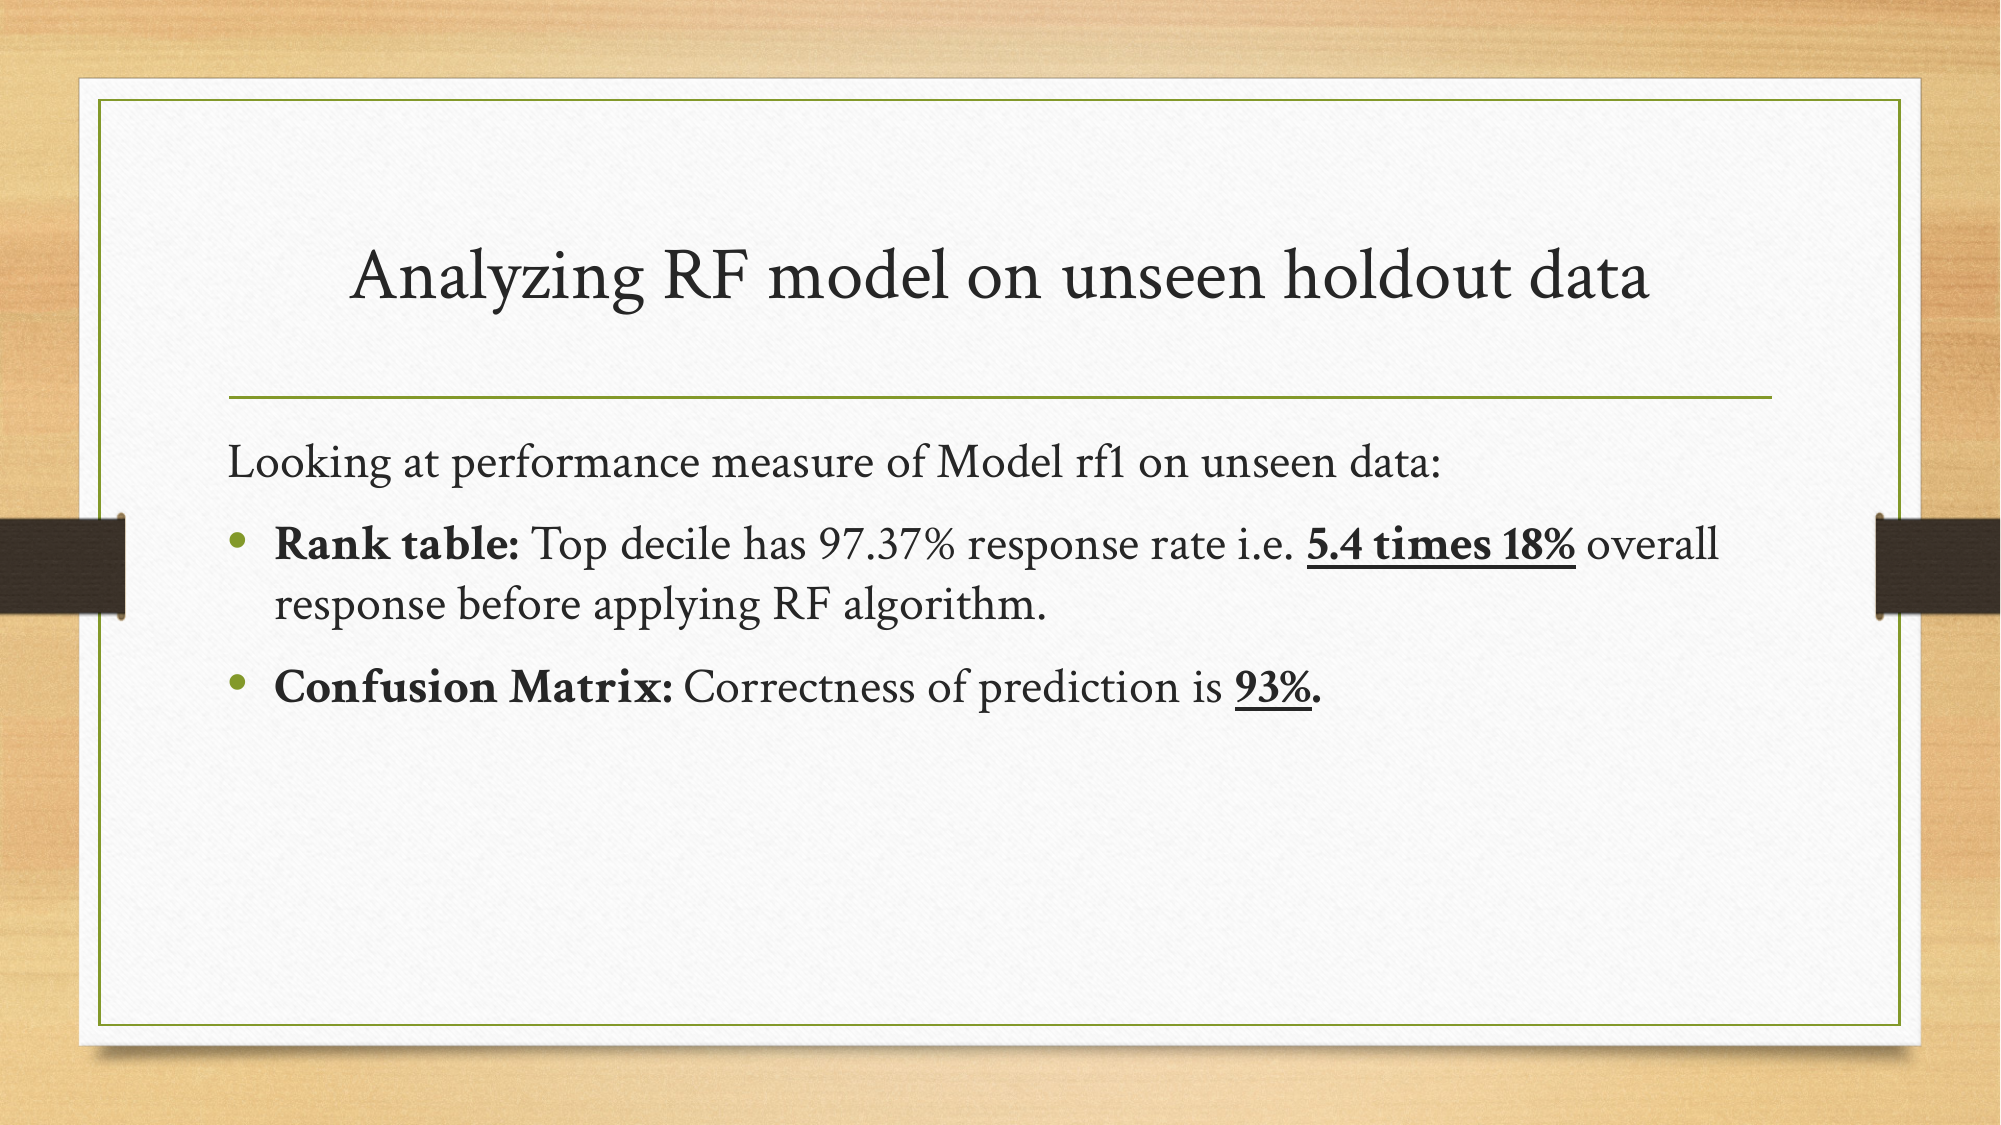

# Analyzing RF model on unseen holdout data
Looking at performance measure of Model rf1 on unseen data:
Rank table: Top decile has 97.37% response rate i.e. 5.4 times 18% overall response before applying RF algorithm.
Confusion Matrix: Correctness of prediction is 93%.